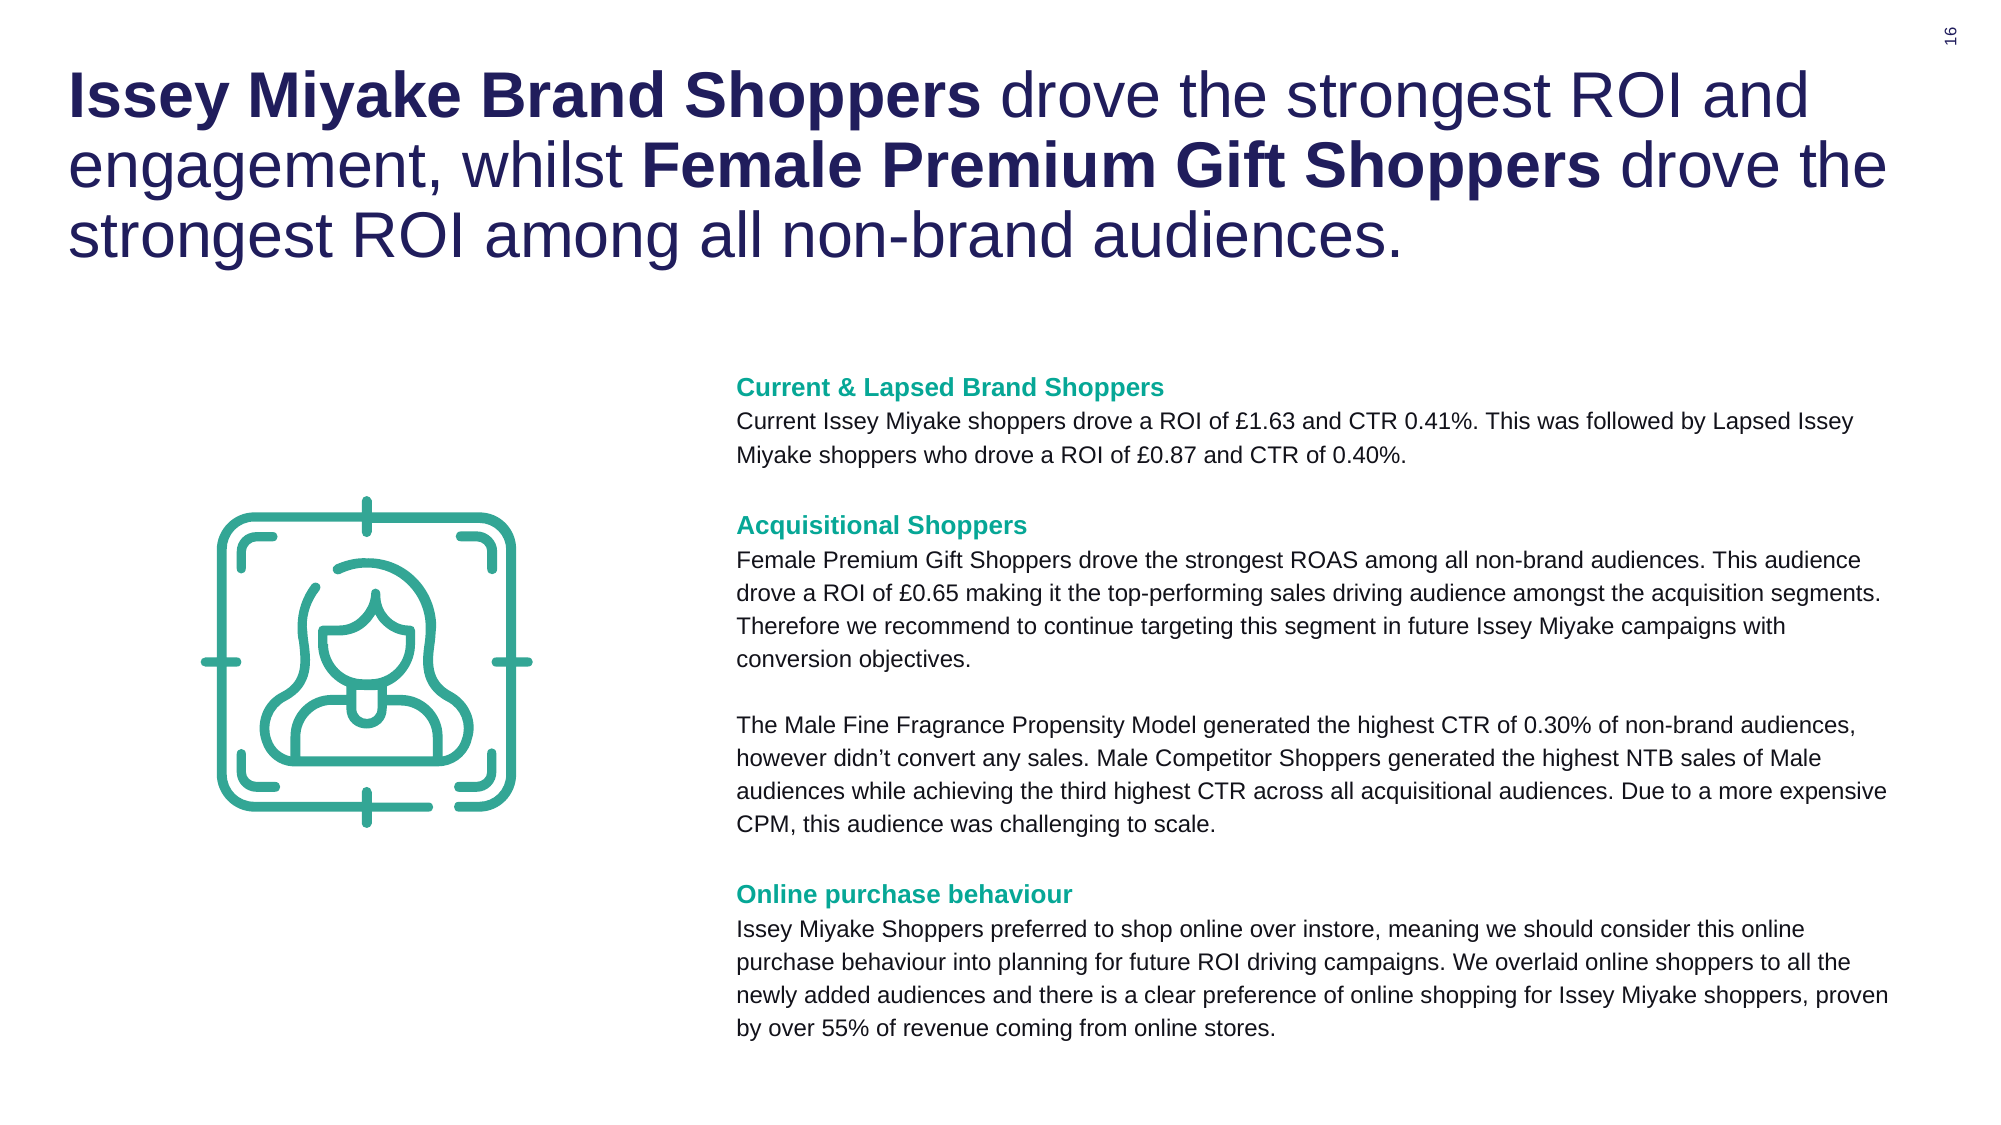

16
# Issey Miyake Brand Shoppers drove the strongest ROI and engagement, whilst Female Premium Gift Shoppers drove the strongest ROI among all non-brand audiences.
Current & Lapsed Brand Shoppers
Current Issey Miyake shoppers drove a ROI of £1.63 and CTR 0.41%. This was followed by Lapsed Issey Miyake shoppers who drove a ROI of £0.87 and CTR of 0.40%.
​
Acquisitional Shoppers
Female Premium Gift Shoppers drove the strongest ROAS among all non-brand audiences. This audience drove a ROI of £0.65 making it the top-performing sales driving audience amongst the acquisition segments. Therefore we recommend to continue targeting this segment in future Issey Miyake campaigns with conversion objectives.

The Male Fine Fragrance Propensity Model generated the highest CTR of 0.30% of non-brand audiences, however didn’t convert any sales. Male Competitor Shoppers generated the highest NTB sales of Male audiences while achieving the third highest CTR across all acquisitional audiences. Due to a more expensive CPM, this audience was challenging to scale.
​
Online purchase behaviour
Issey Miyake Shoppers preferred to shop online over instore, meaning we should consider this online purchase behaviour into planning for future ROI driving campaigns. We overlaid online shoppers to all the newly added audiences and there is a clear preference of online shopping for Issey Miyake shoppers, proven by over 55% of revenue coming from online stores.